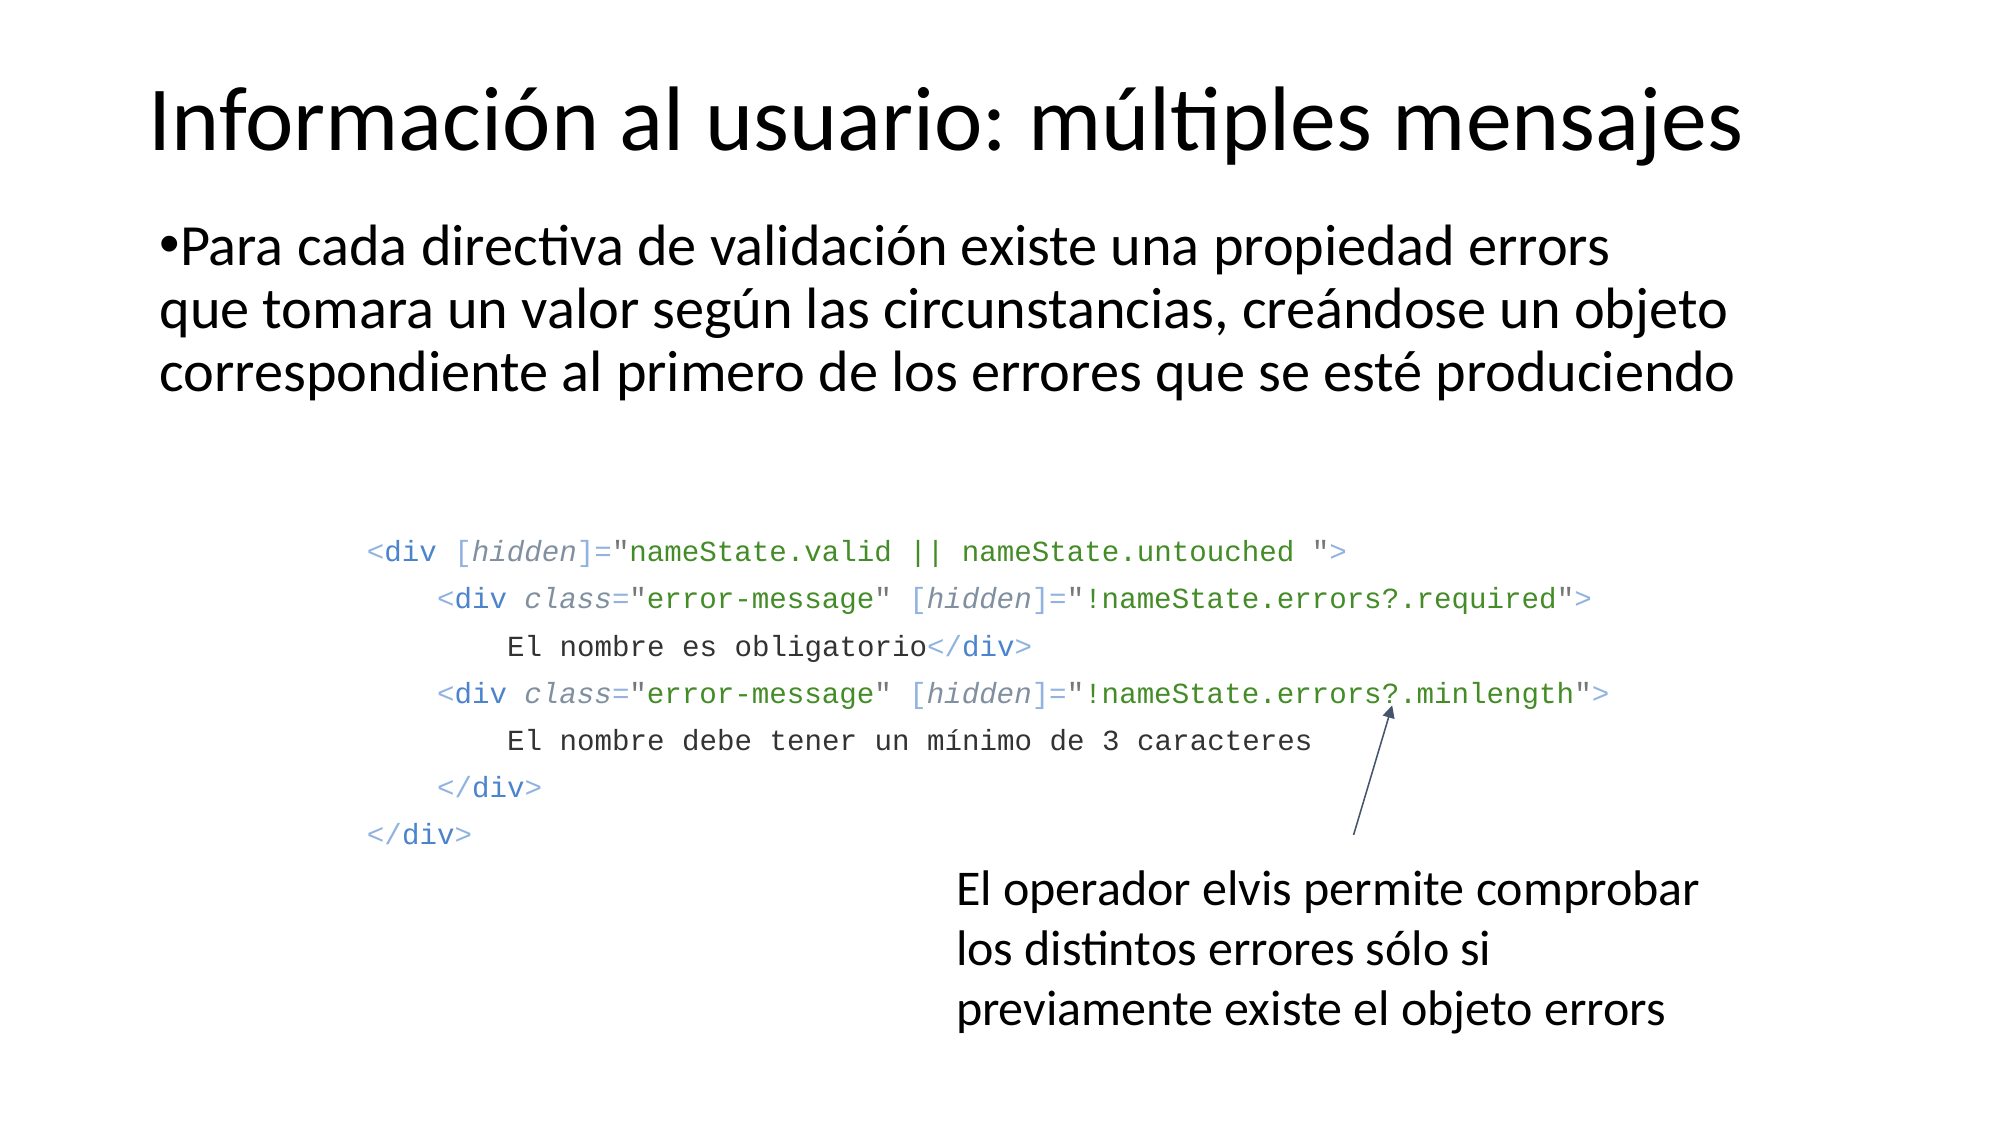

# Información al usuario: múltiples mensajes
Para cada directiva de validación existe una propiedad errors
que tomara un valor según las circunstancias, creándose un objeto  correspondiente al primero de los errores que se esté produciendo
       <div [hidden]="nameState.valid || nameState.untouched ">
           <div class="error-message" [hidden]="!nameState.errors?.required">
               El nombre es obligatorio</div>
           <div class="error-message" [hidden]="!nameState.errors?.minlength">
               El nombre debe tener un mínimo de 3 caracteres
           </div>
       </div>
El operador elvis permite comprobar los distintos errores sólo si previamente existe el objeto errors